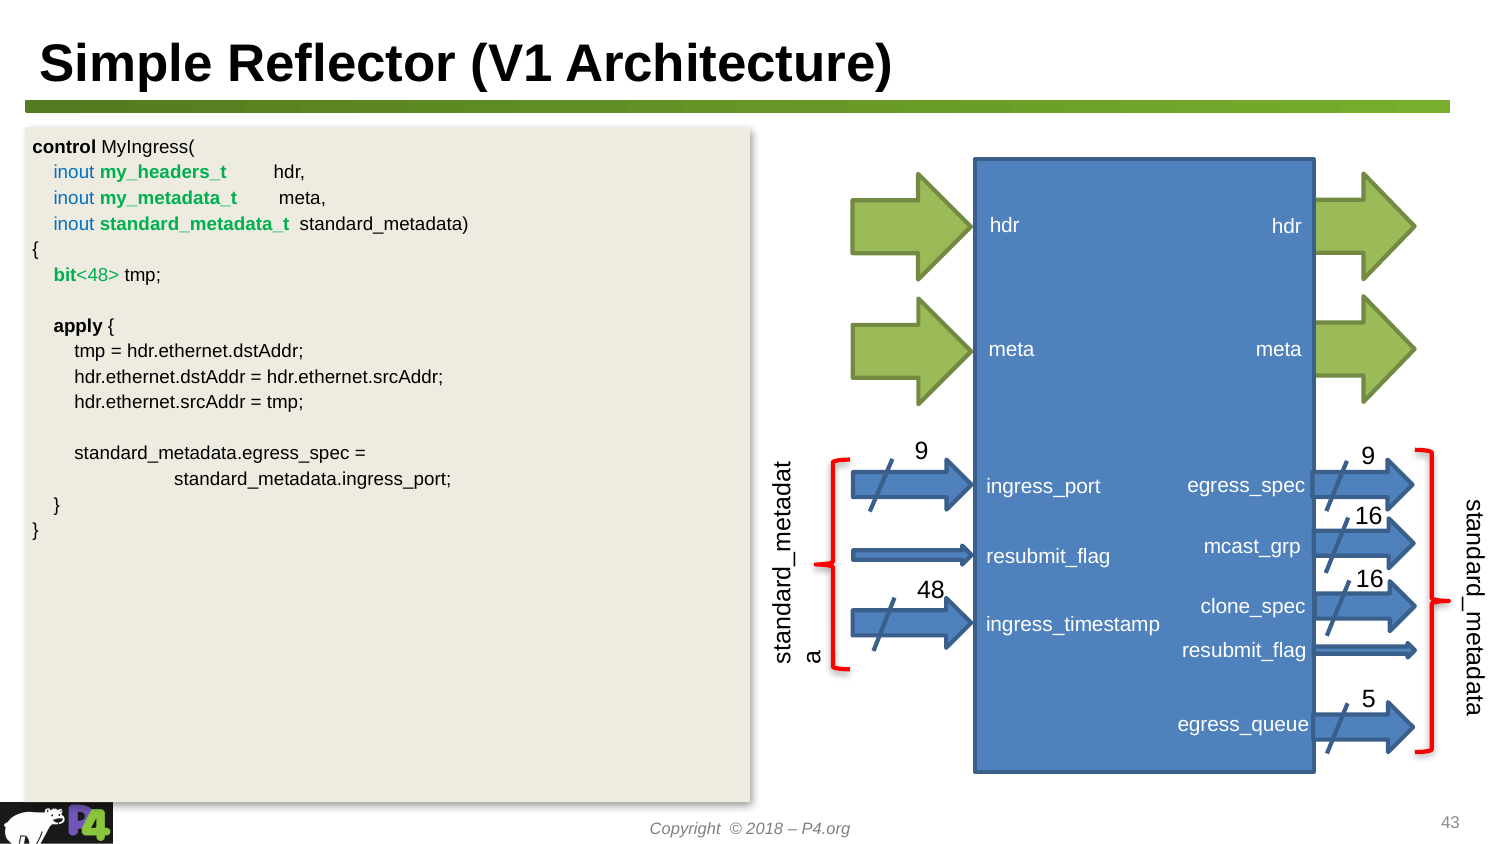

# Simple Reflector (V1 Architecture)
control MyIngress(
    inout my_headers_t         hdr,
    inout my_metadata_t        meta,
    inout standard_metadata_t  standard_metadata)
{
    bit<48> tmp;

    apply {
        tmp = hdr.ethernet.dstAddr;
        hdr.ethernet.dstAddr = hdr.ethernet.srcAddr;
        hdr.ethernet.srcAddr = tmp;

        standard_metadata.egress_spec =
                           standard_metadata.ingress_port;
    }
}

hdr
hdr

meta
meta
9
standard_metadata
9

egress_spec
ingress_port
standard_metadata
16

mcast_grp
resubmit_flag

16
48

clone_spec

ingress_timestamp
resubmit_flag

5

egress_queue
43